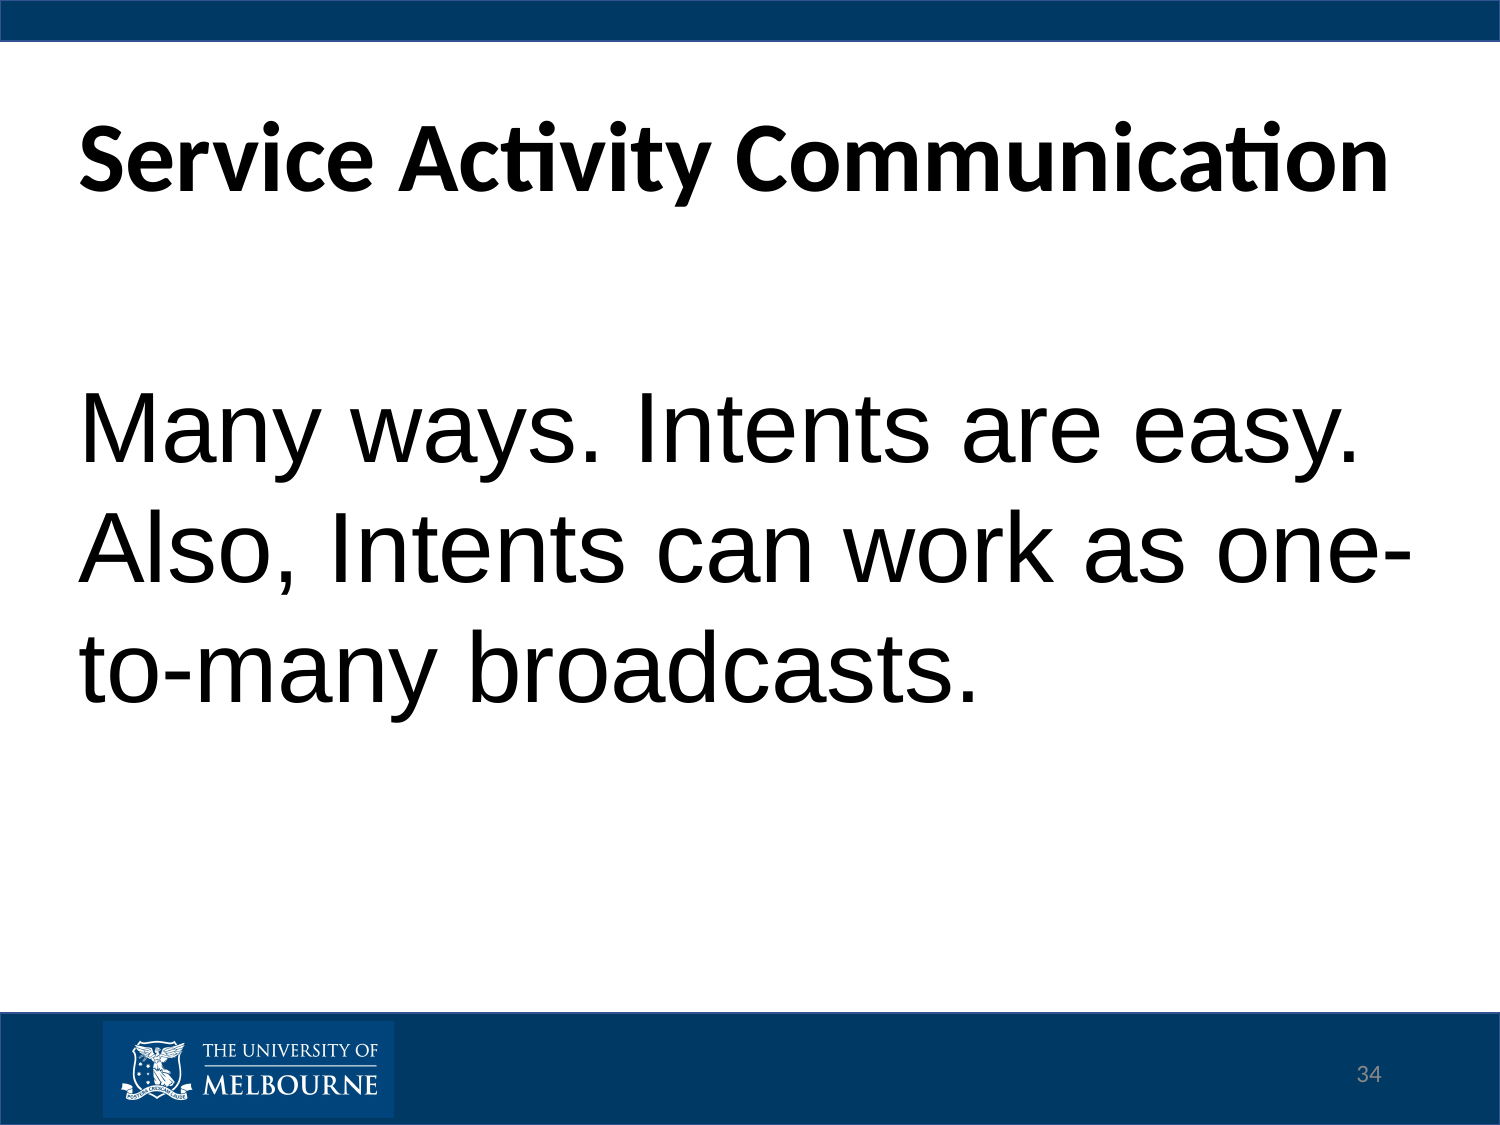

# Service Activity Communication
Many ways. Intents are easy. Also, Intents can work as one-to-many broadcasts.
34